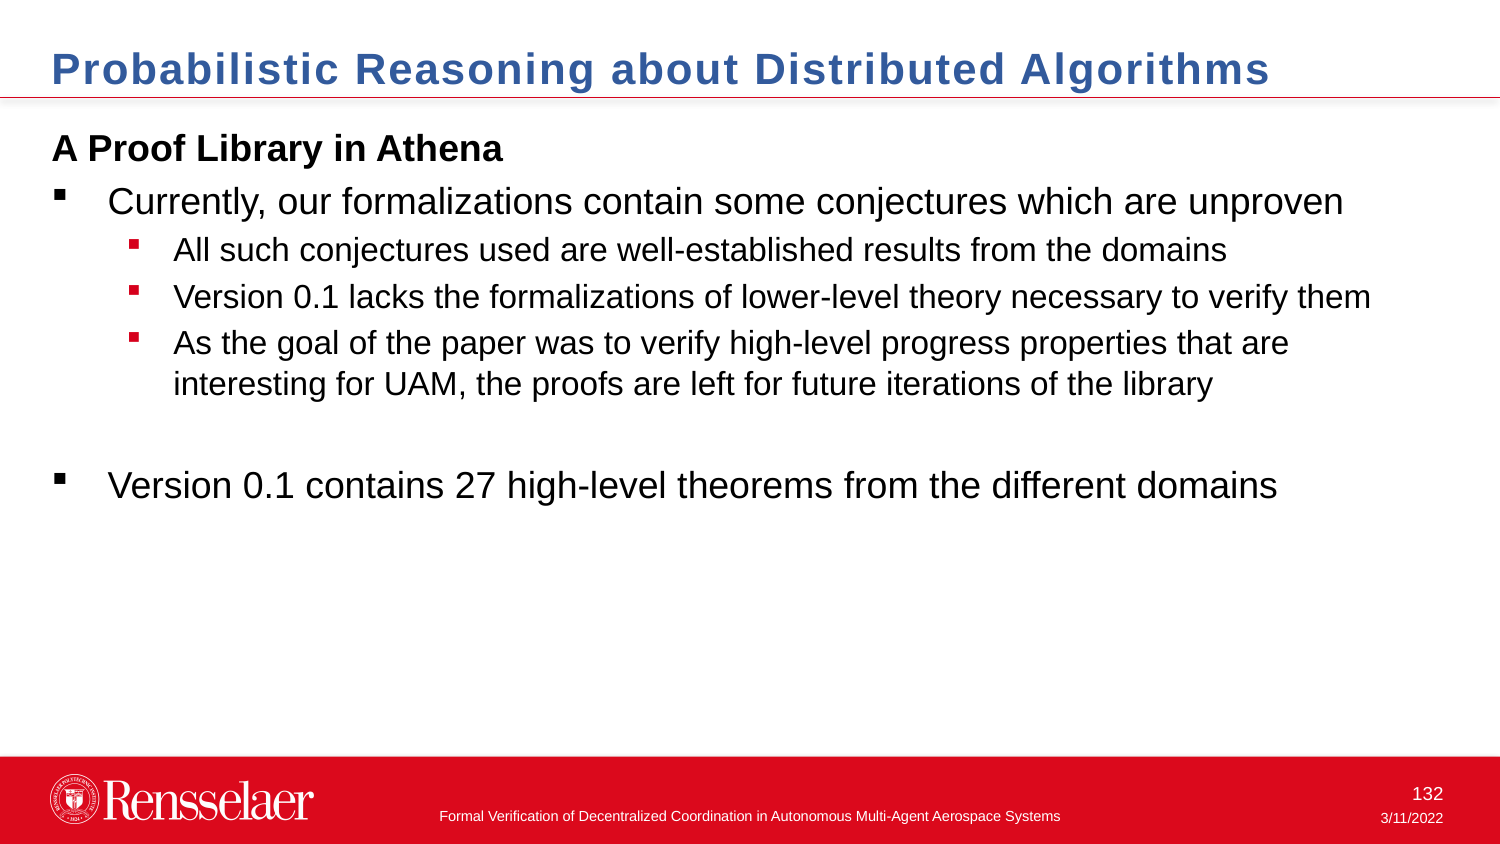

Probabilistic Reasoning about Distributed Algorithms
A Proof Library in Athena
Currently, our formalizations contain some conjectures which are unproven
All such conjectures used are well-established results from the domains
Version 0.1 lacks the formalizations of lower-level theory necessary to verify them
As the goal of the paper was to verify high-level progress properties that are interesting for UAM, the proofs are left for future iterations of the library

Version 0.1 contains 27 high-level theorems from the different domains